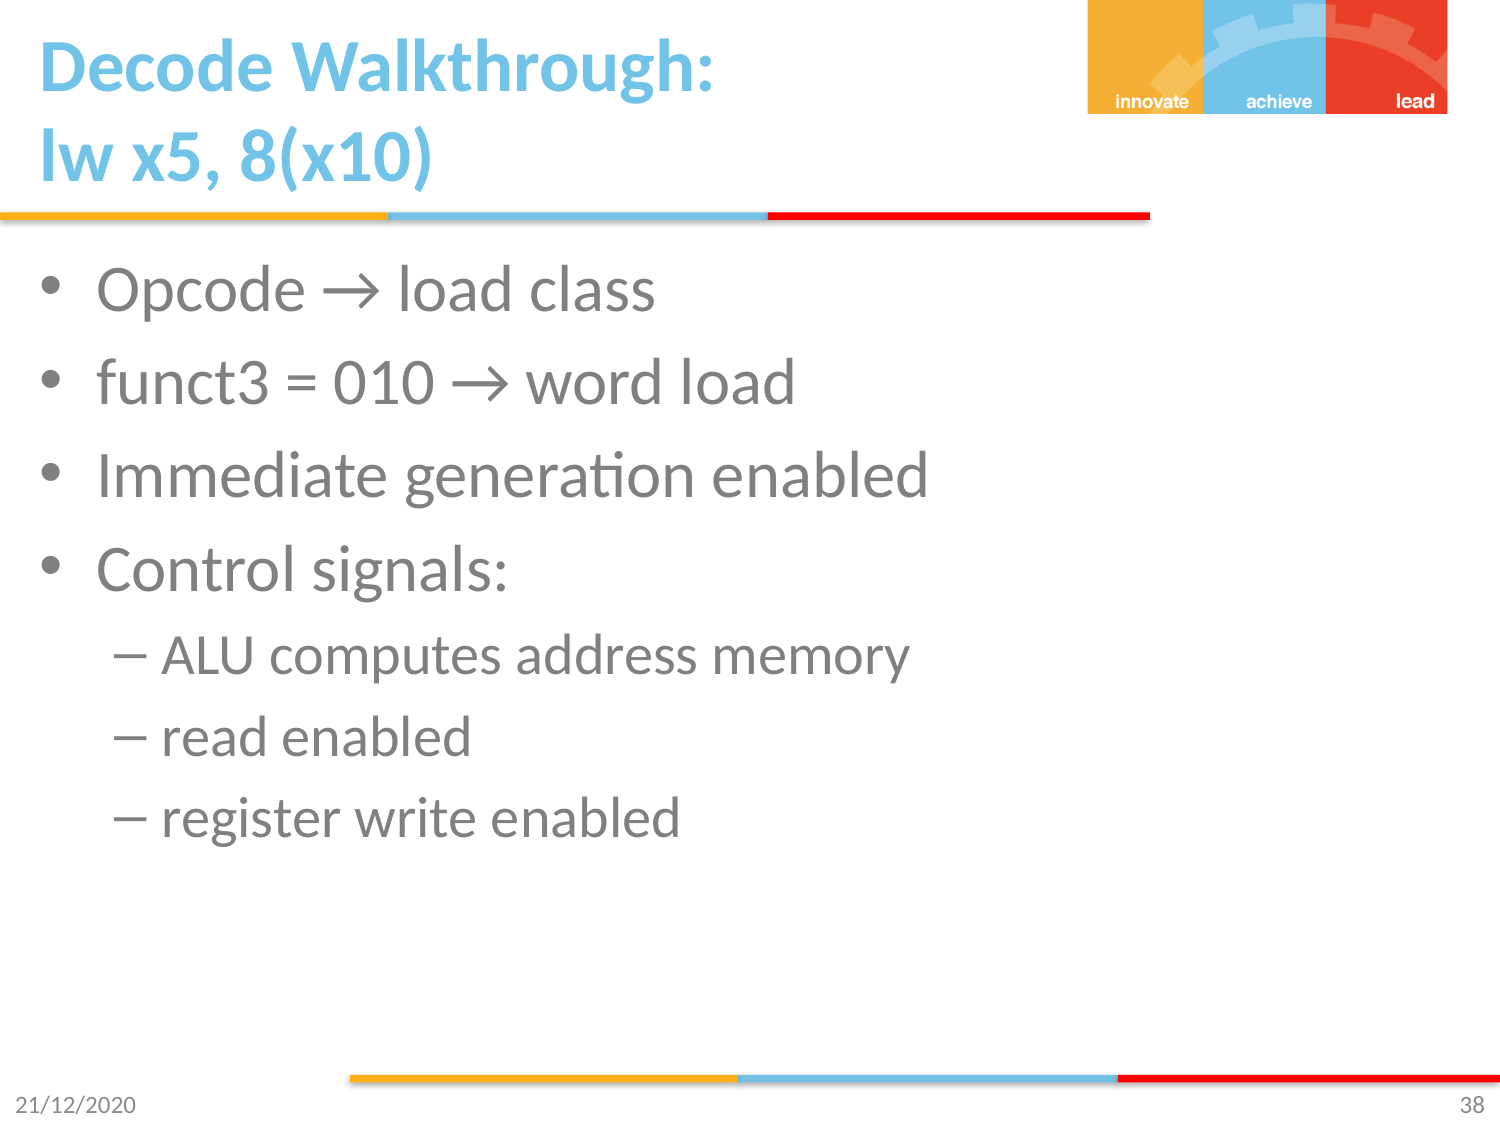

# Decode Walkthrough: lw x5, 8(x10)
Opcode → load class
funct3 = 010 → word load
Immediate generation enabled
Control signals:
ALU computes address memory
read enabled
register write enabled
21/12/2020
38